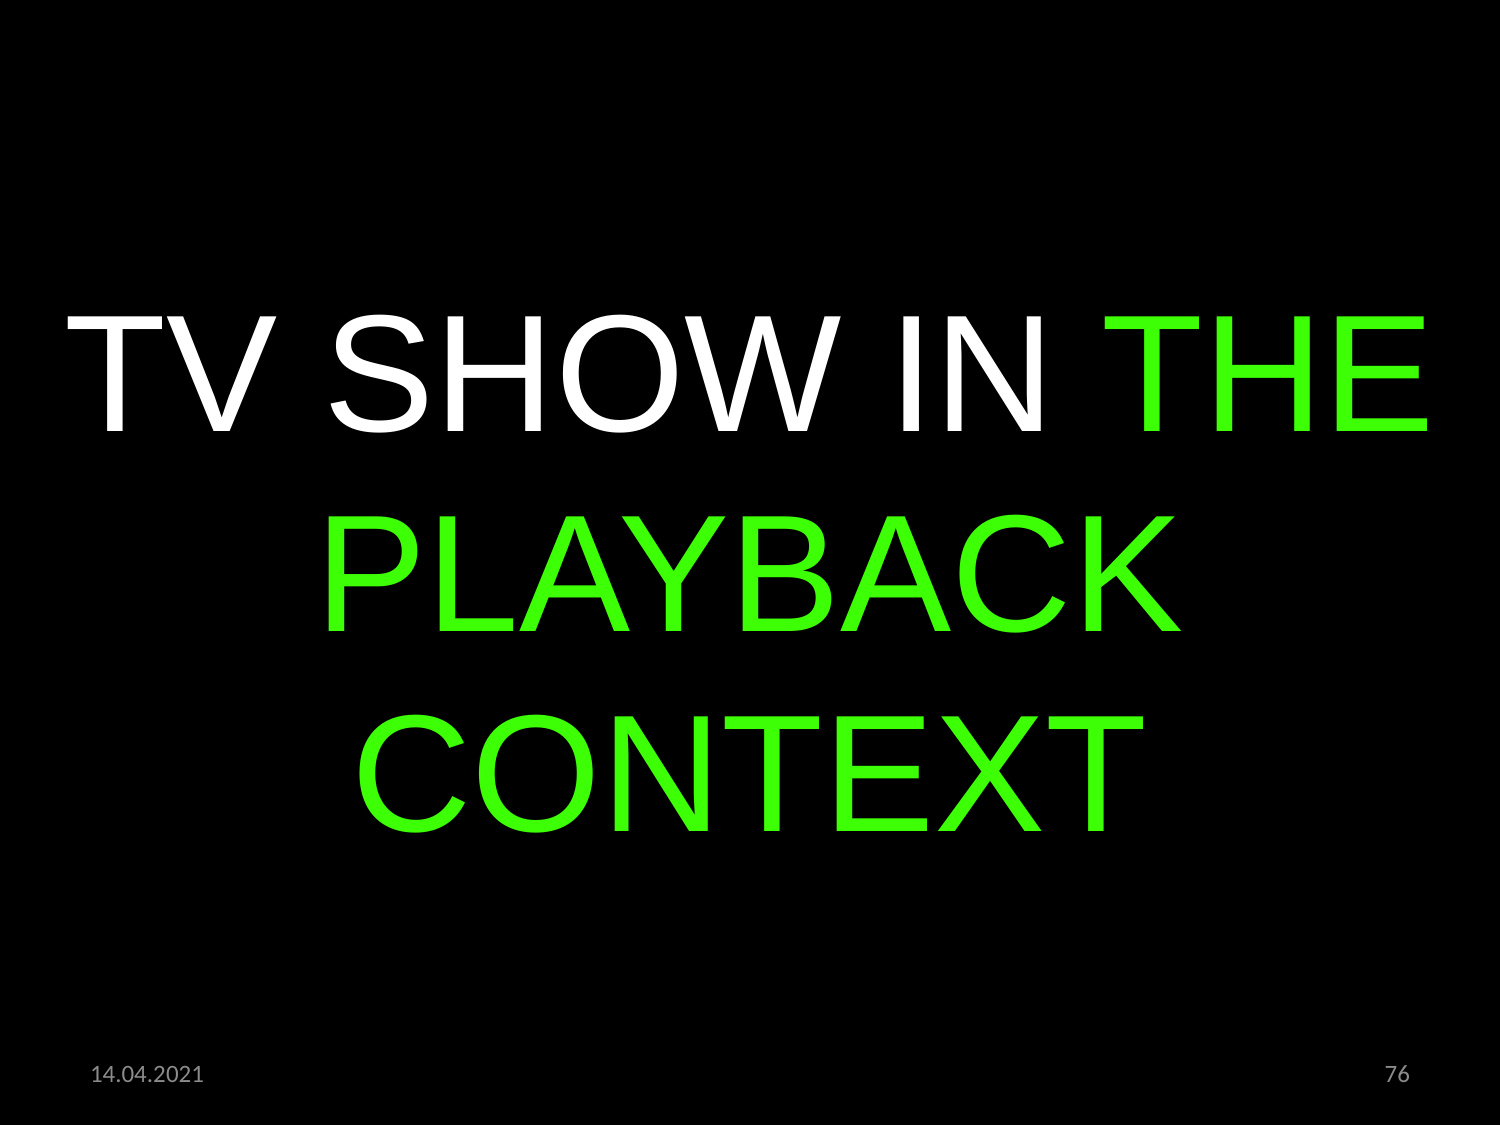

TV SHOW IN THE PLAYBACK CONTEXT
14.04.2021
76